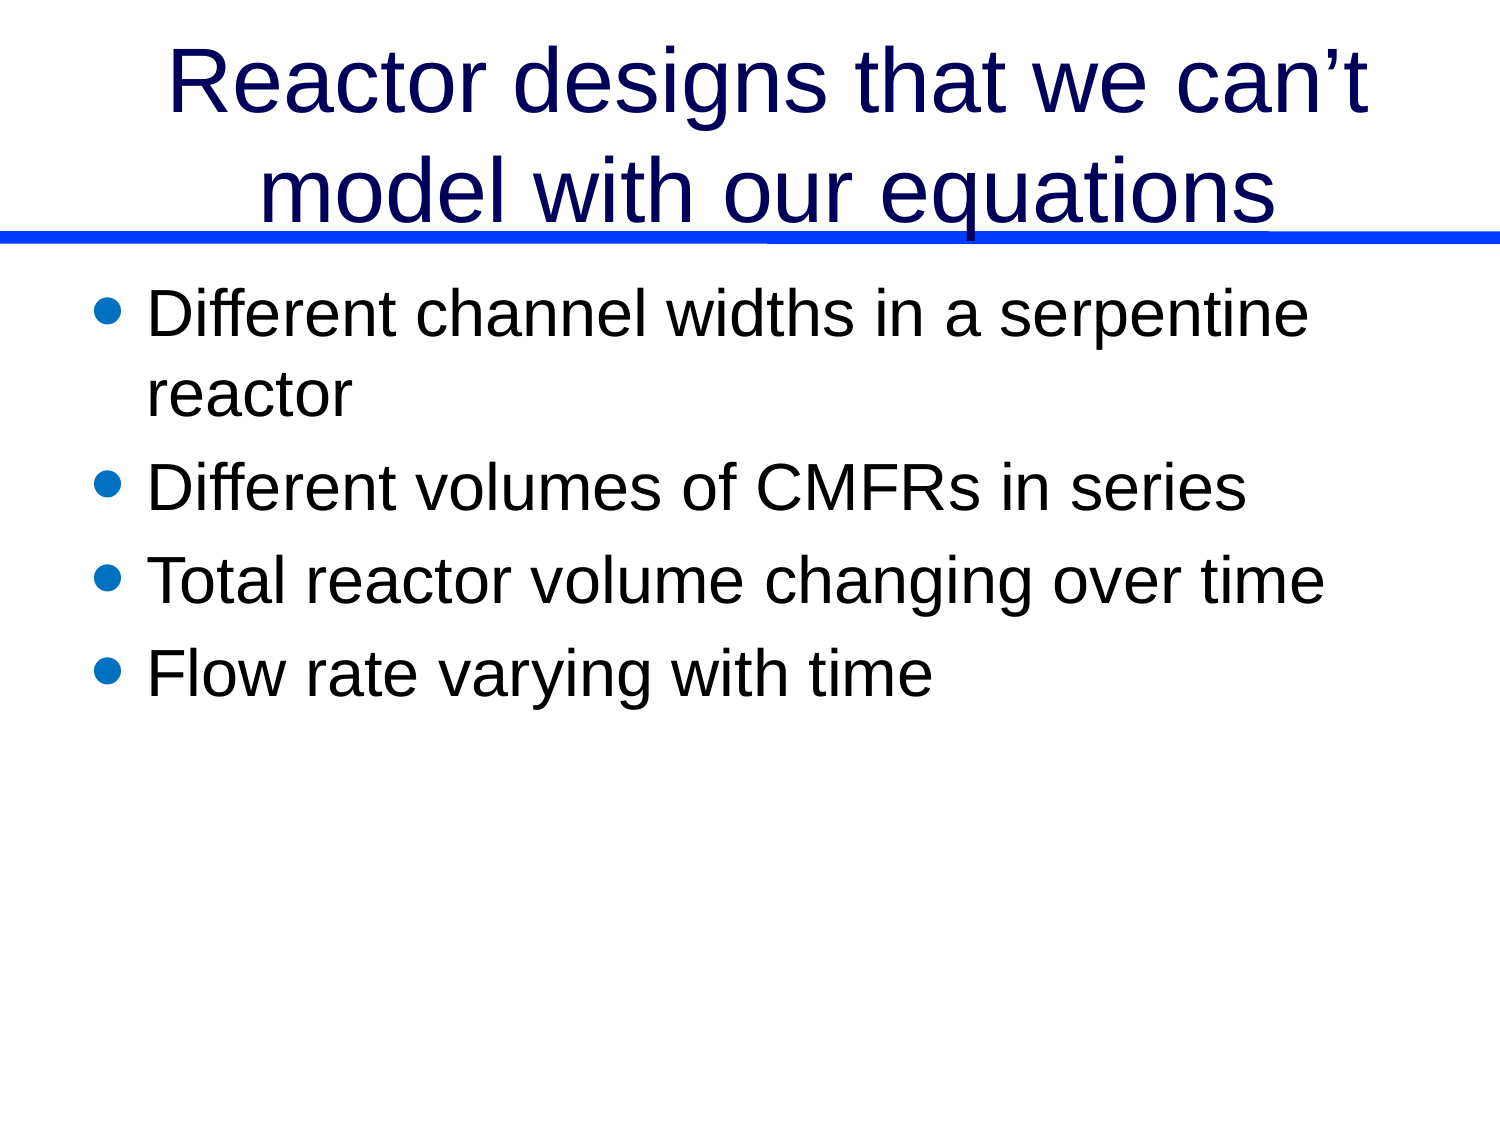

# Reactor designs that we can’t model with our equations
Different channel widths in a serpentine reactor
Different volumes of CMFRs in series
Total reactor volume changing over time
Flow rate varying with time